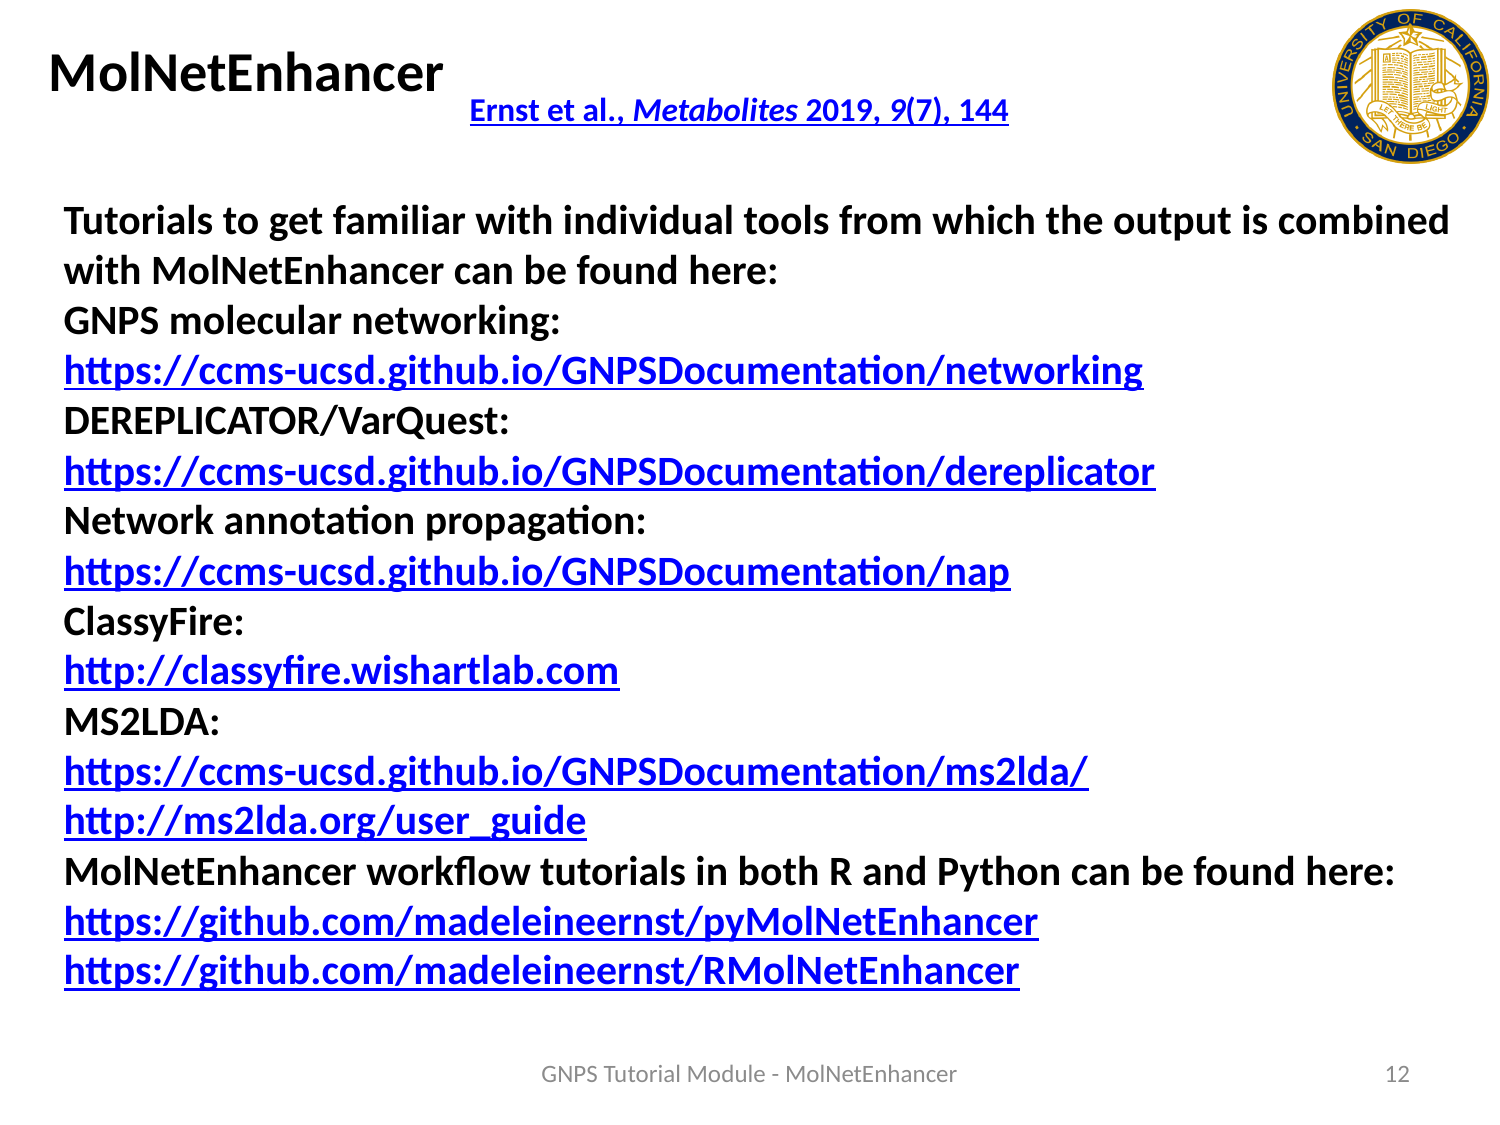

MolNetEnhancer
Ernst et al., Metabolites 2019, 9(7), 144
Tutorials to get familiar with individual tools from which the output is combined with MolNetEnhancer can be found here:
GNPS molecular networking:
https://ccms-ucsd.github.io/GNPSDocumentation/networking
DEREPLICATOR/VarQuest:
https://ccms-ucsd.github.io/GNPSDocumentation/dereplicator
Network annotation propagation:
https://ccms-ucsd.github.io/GNPSDocumentation/nap
ClassyFire:
http://classyfire.wishartlab.com
MS2LDA:
https://ccms-ucsd.github.io/GNPSDocumentation/ms2lda/
http://ms2lda.org/user_guide
MolNetEnhancer workflow tutorials in both R and Python can be found here:
https://github.com/madeleineernst/pyMolNetEnhancer
https://github.com/madeleineernst/RMolNetEnhancer
GNPS Tutorial Module - MolNetEnhancer
12